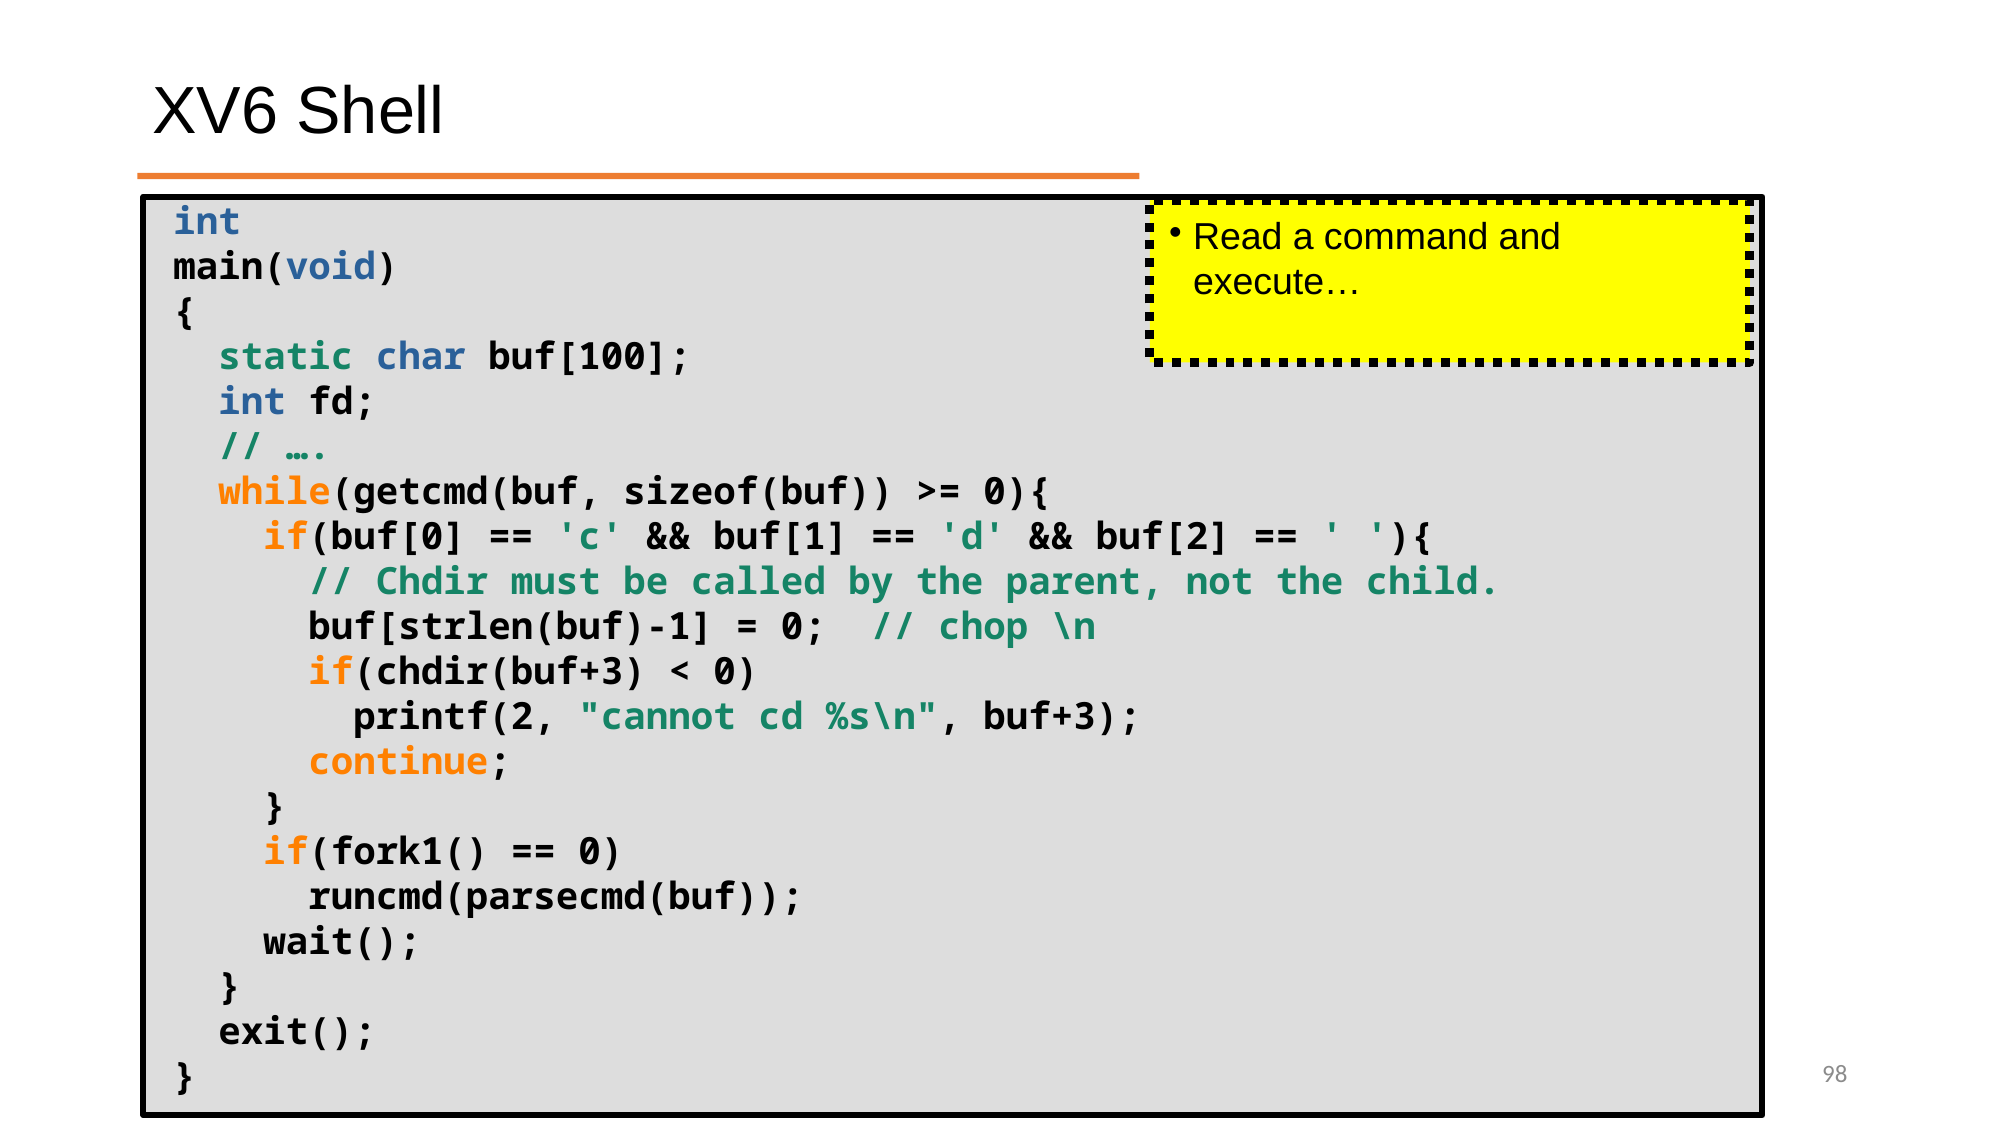

XV6 Shell
int
main(void)
{
  static char buf[100];
  int fd;
  // ….
  while(getcmd(buf, sizeof(buf)) >= 0){
    if(buf[0] == 'c' && buf[1] == 'd' && buf[2] == ' '){
      // Chdir must be called by the parent, not the child.
      buf[strlen(buf)-1] = 0;  // chop \n
      if(chdir(buf+3) < 0)
        printf(2, "cannot cd %s\n", buf+3);
      continue;
    }
    if(fork1() == 0)
      runcmd(parsecmd(buf));
    wait();
  }
  exit();
}
Read a command and execute…
98